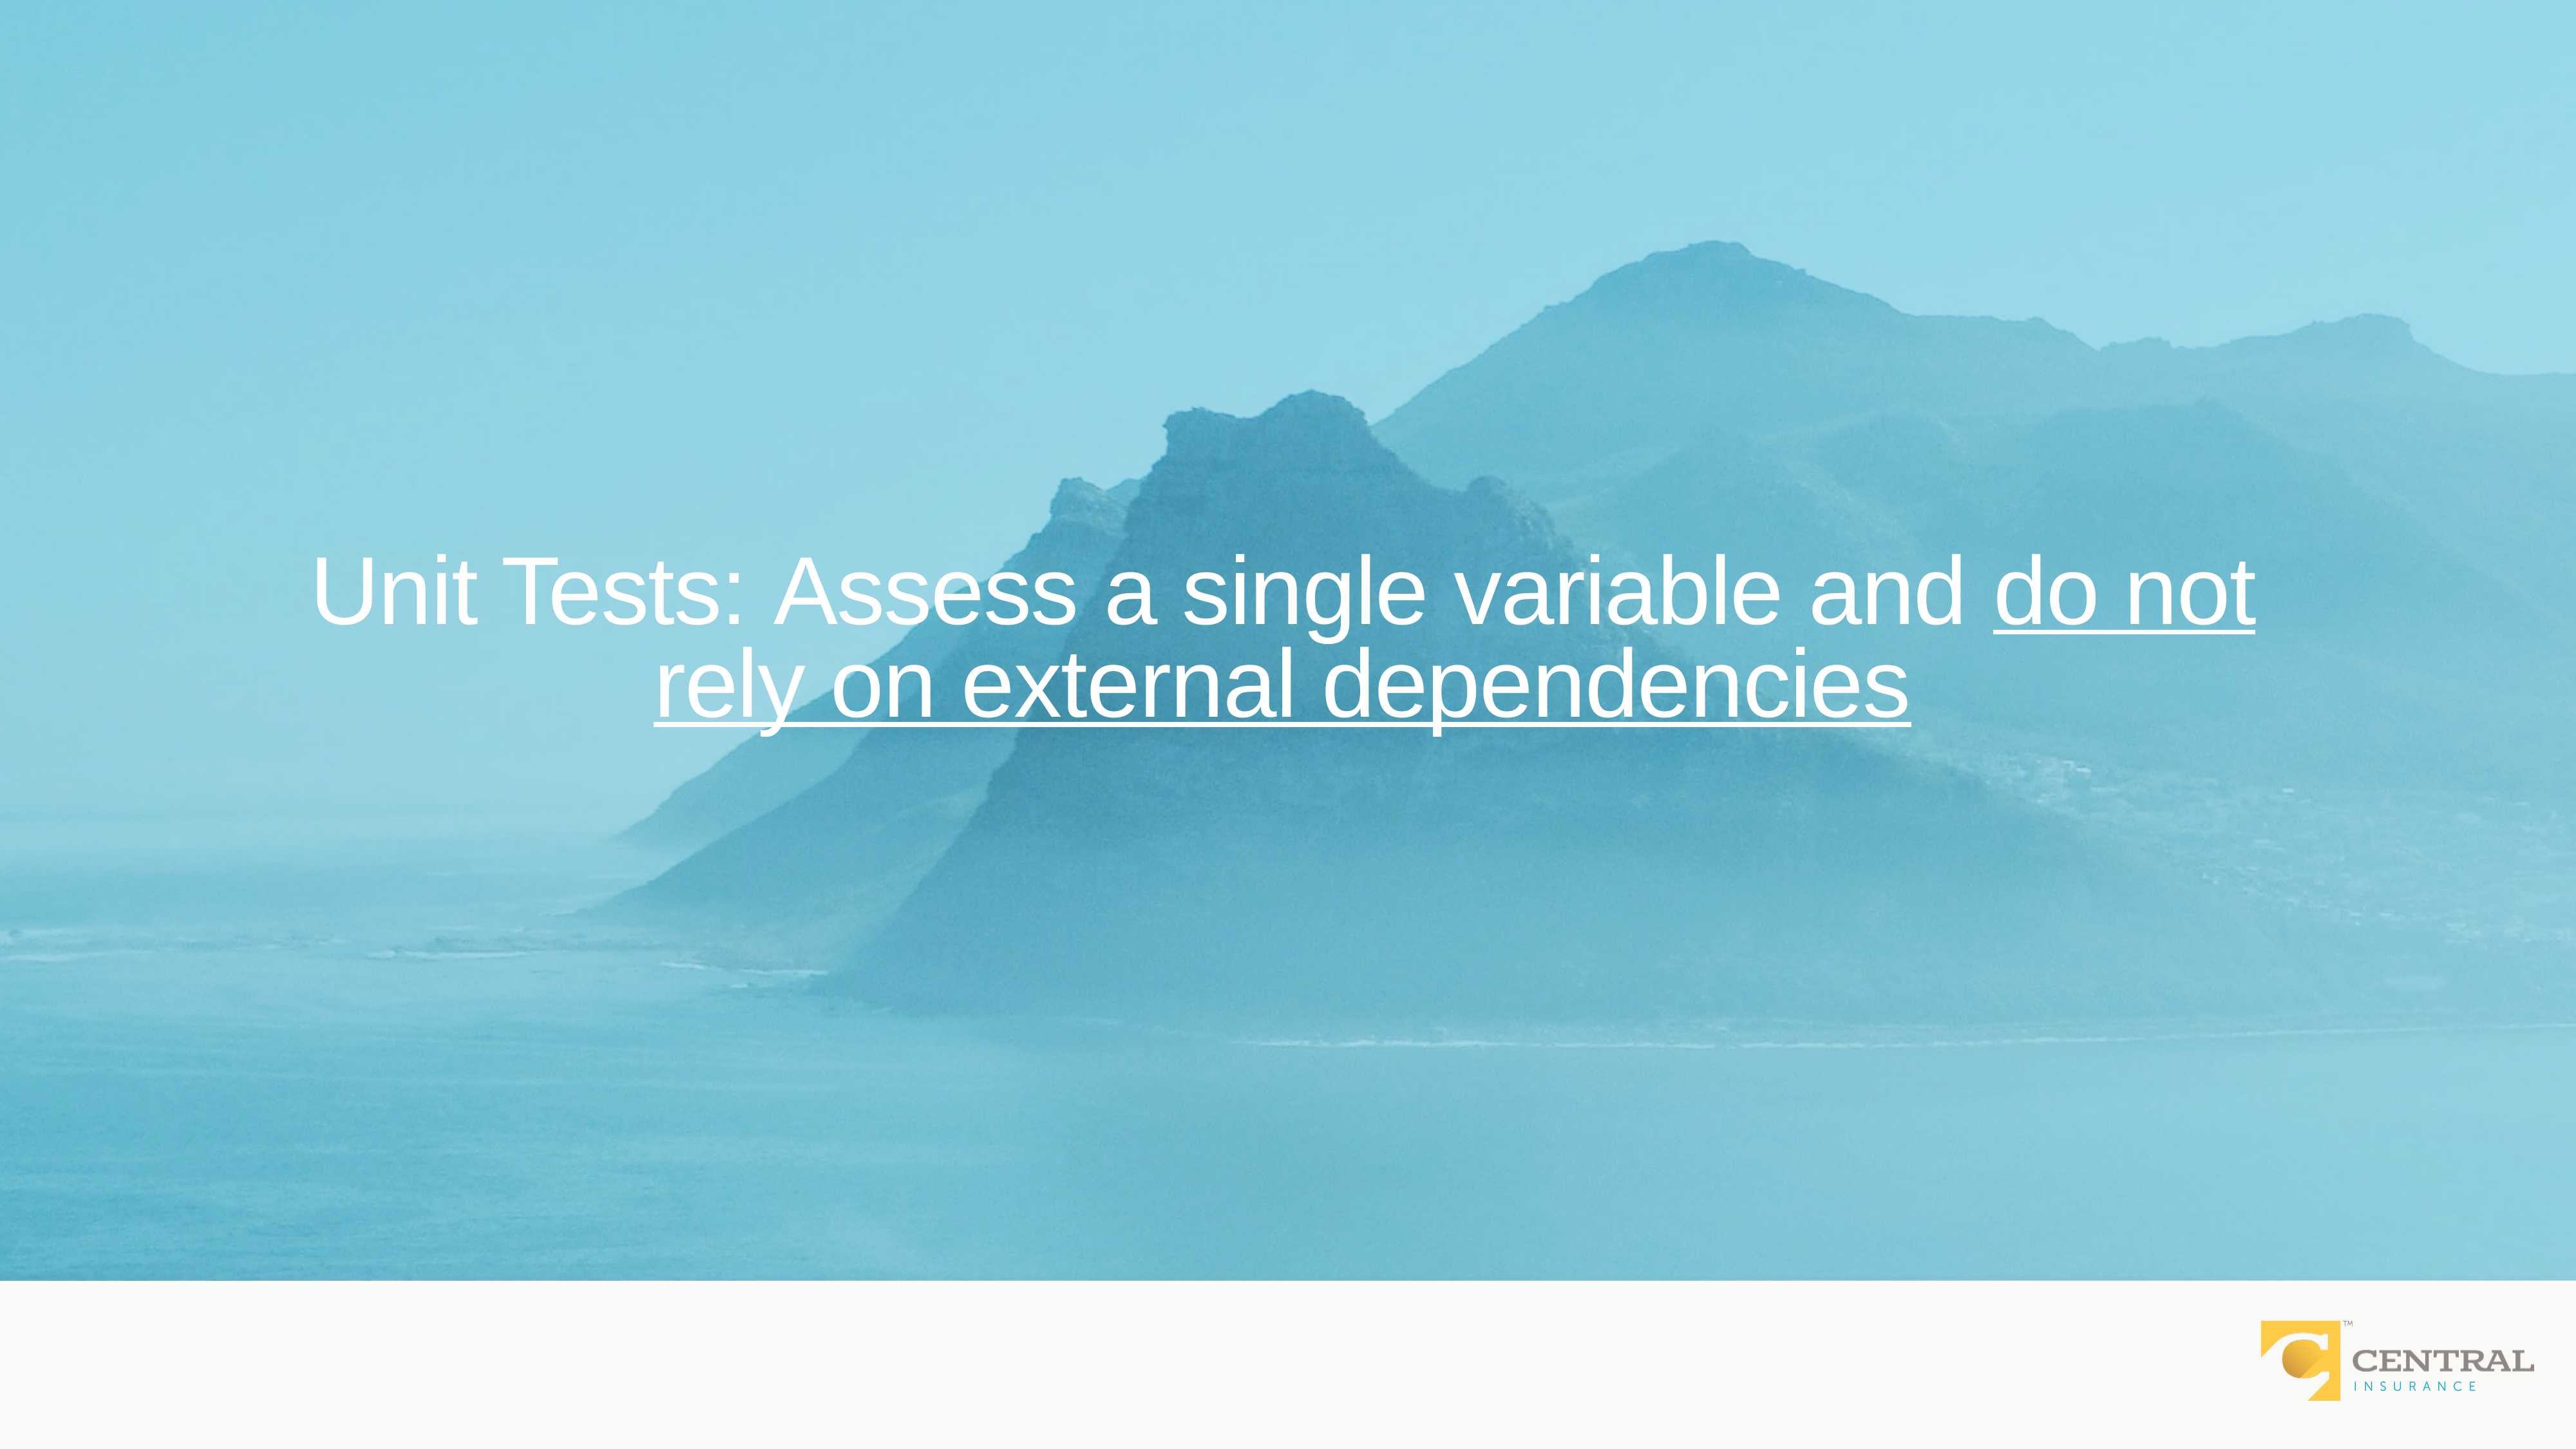

# Unit Tests: Assess a single variable and do not rely on external dependencies